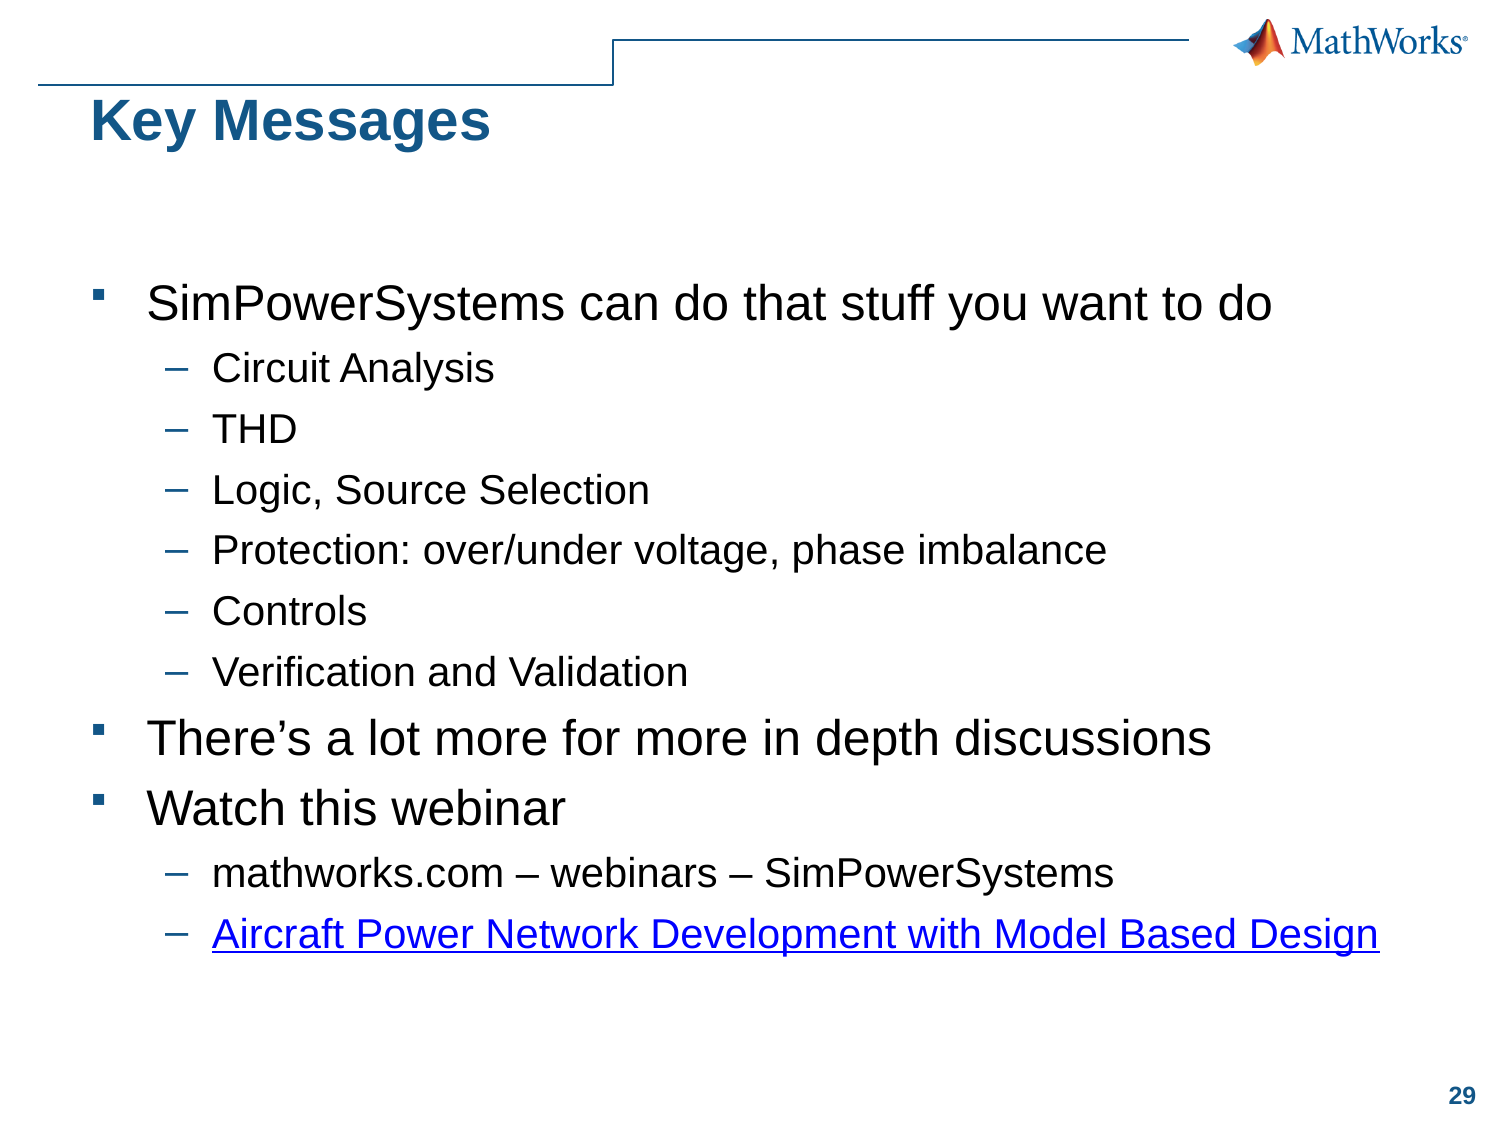

# Key Messages
SimPowerSystems can do that stuff you want to do
Circuit Analysis
THD
Logic, Source Selection
Protection: over/under voltage, phase imbalance
Controls
Verification and Validation
There’s a lot more for more in depth discussions
Watch this webinar
mathworks.com – webinars – SimPowerSystems
Aircraft Power Network Development with Model Based Design